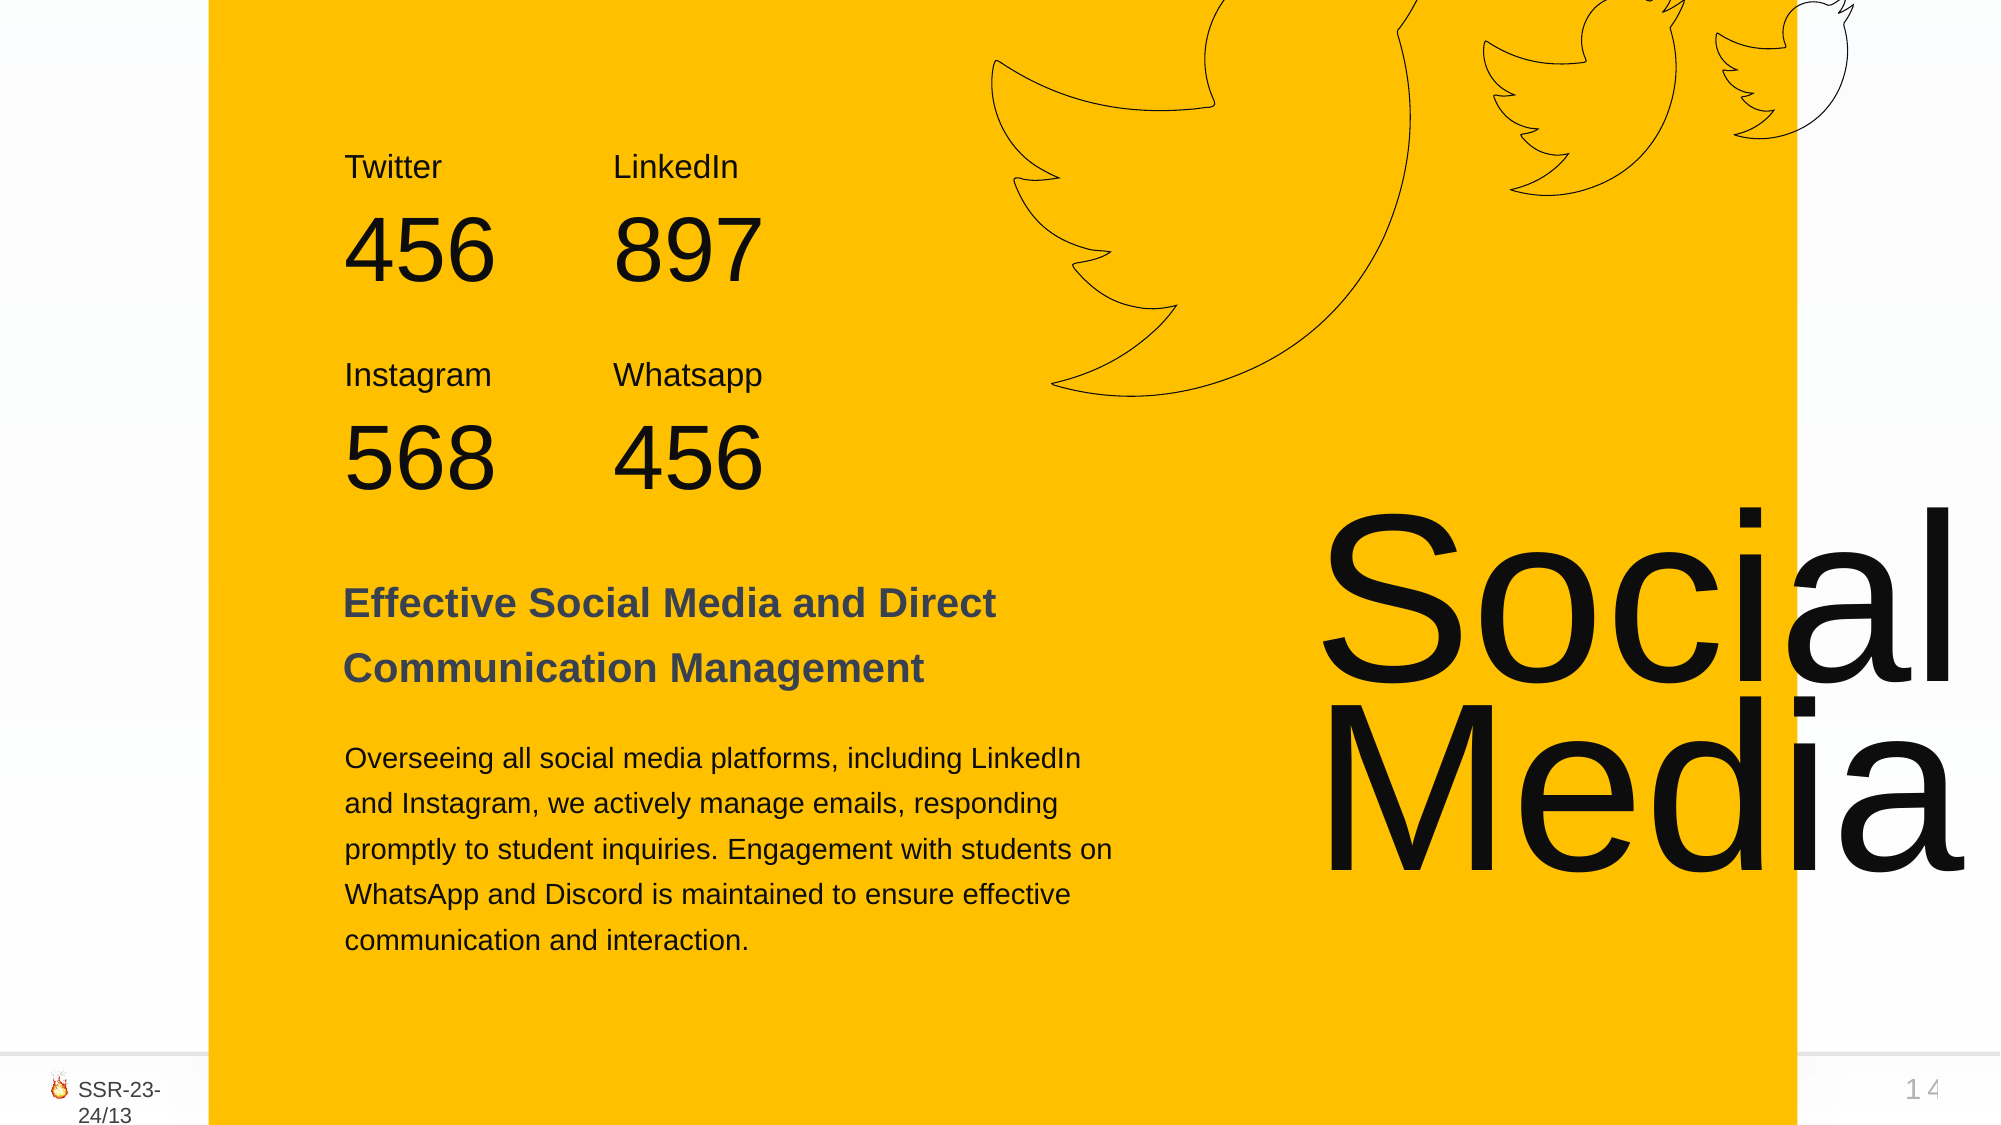

Twitter
456
LinkedIn
897
Instagram
568
Whatsapp
456
Social
Media
Effective Social Media and Direct Communication Management
Overseeing all social media platforms, including LinkedIn and Instagram, we actively manage emails, responding promptly to student inquiries. Engagement with students on WhatsApp and Discord is maintained to ensure effective communication and interaction.